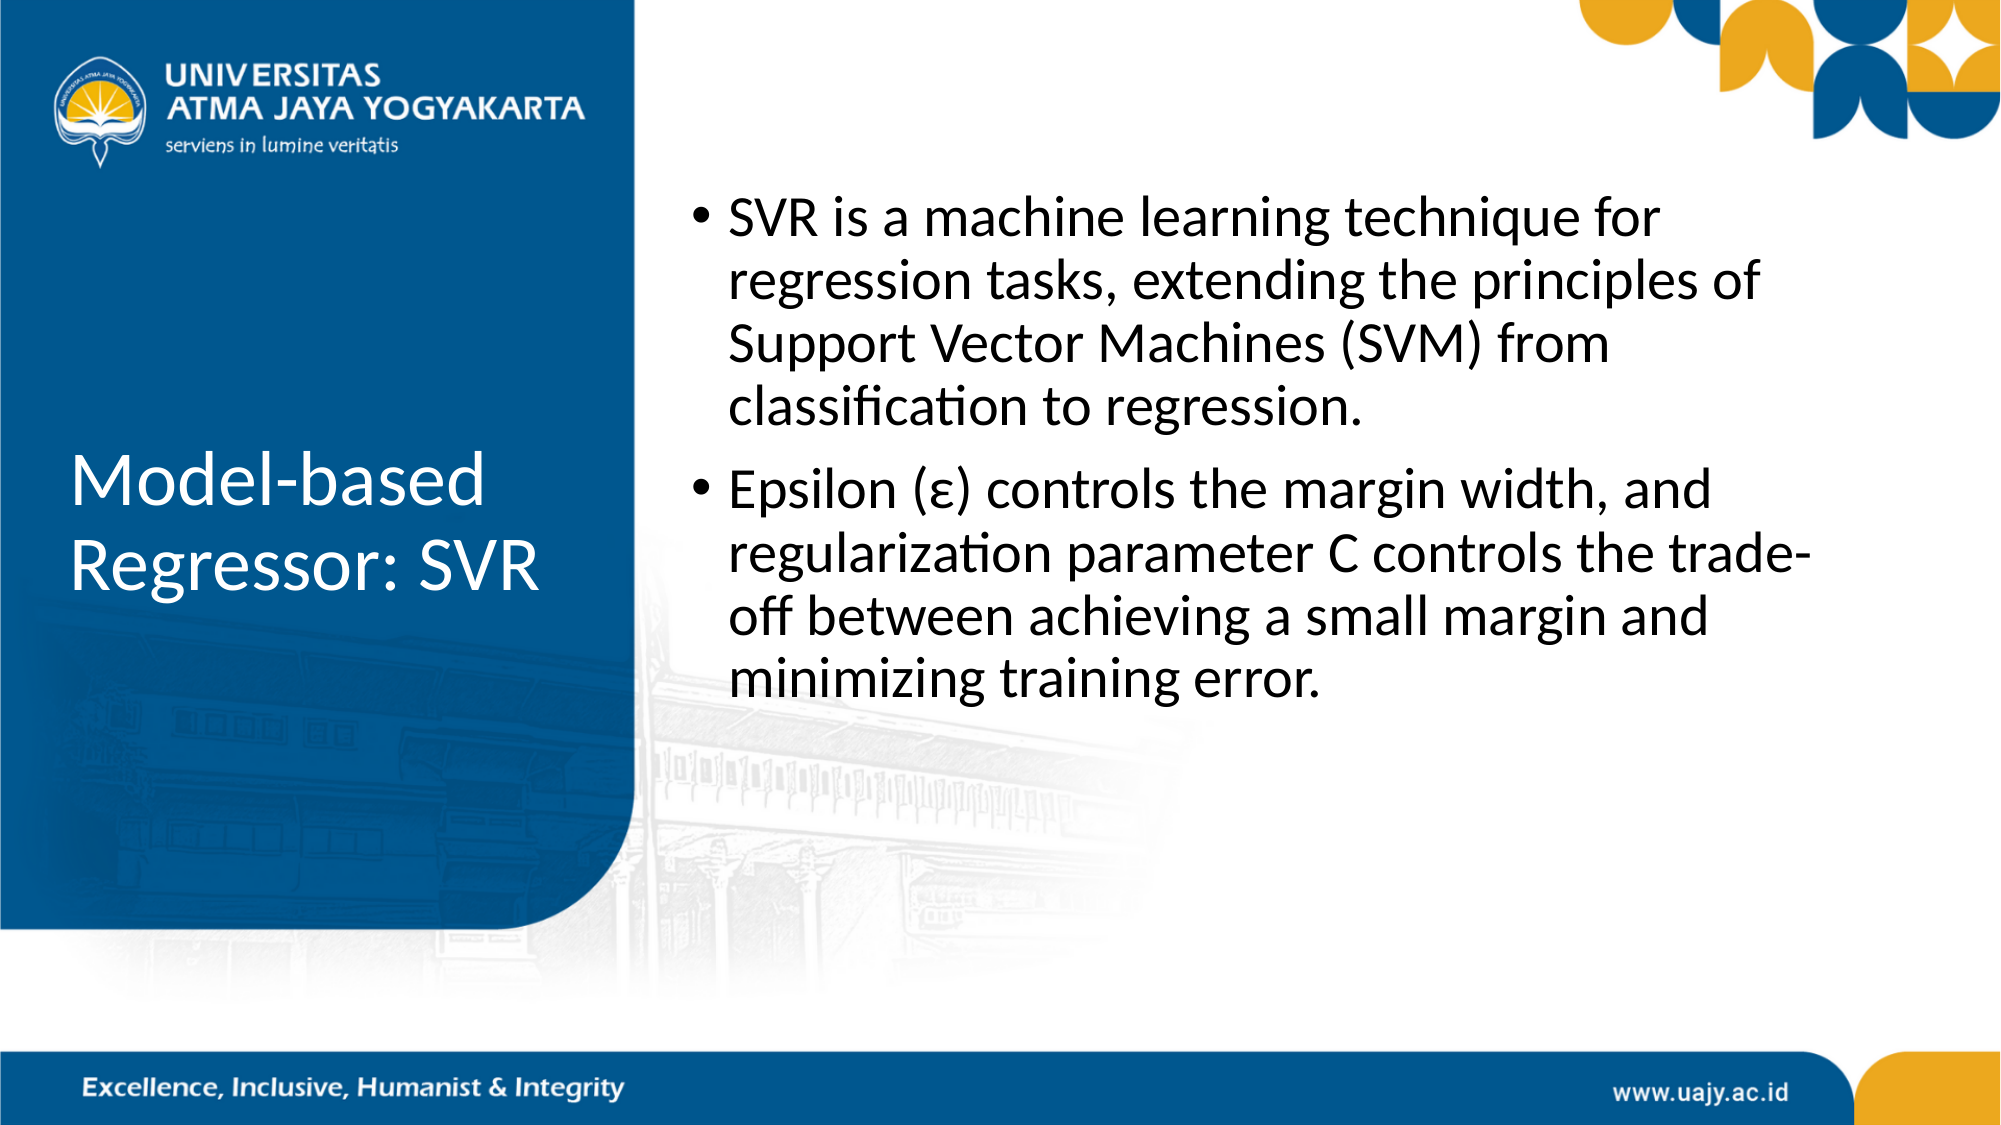

SVR is a machine learning technique for regression tasks, extending the principles of Support Vector Machines (SVM) from classification to regression.
Epsilon (ε) controls the margin width, and regularization parameter C controls the trade-off between achieving a small margin and minimizing training error.
# Model-based Regressor: SVR